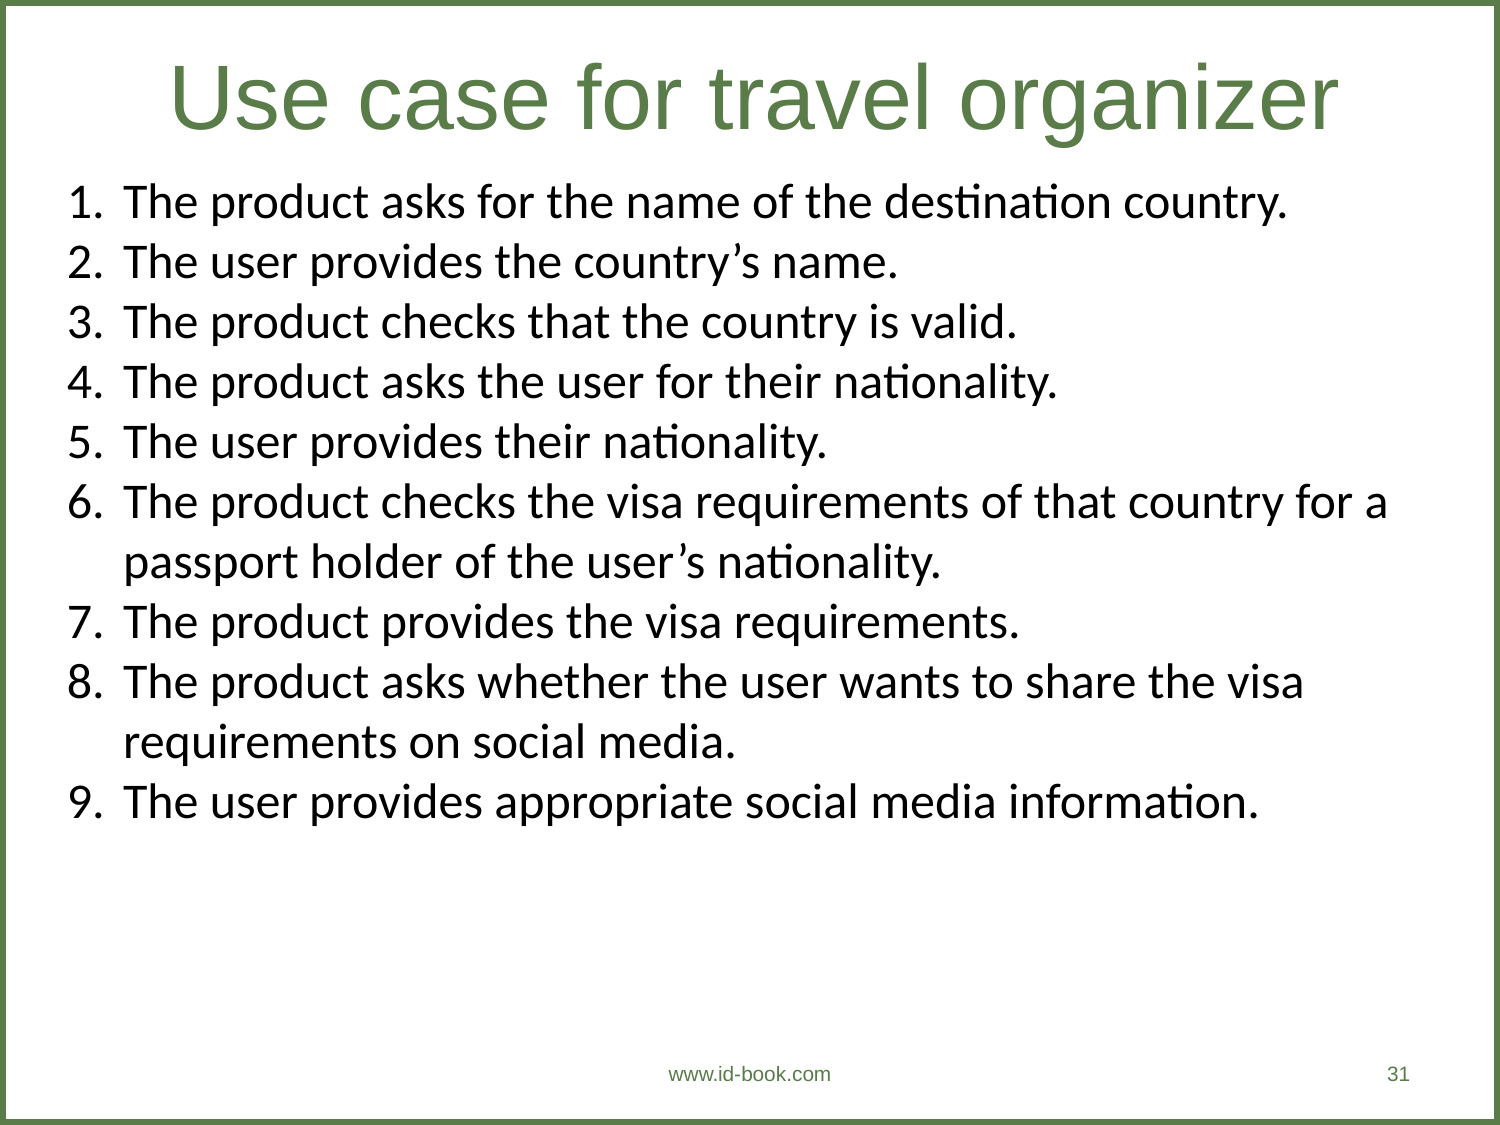

# Use case for travel organizer
The product asks for the name of the destination country.
The user provides the country’s name.
The product checks that the country is valid.
The product asks the user for their nationality.
The user provides their nationality.
The product checks the visa requirements of that country for a passport holder of the user’s nationality.
The product provides the visa requirements.
The product asks whether the user wants to share the visa requirements on social media.
The user provides appropriate social media information.

www.id-book.com
31